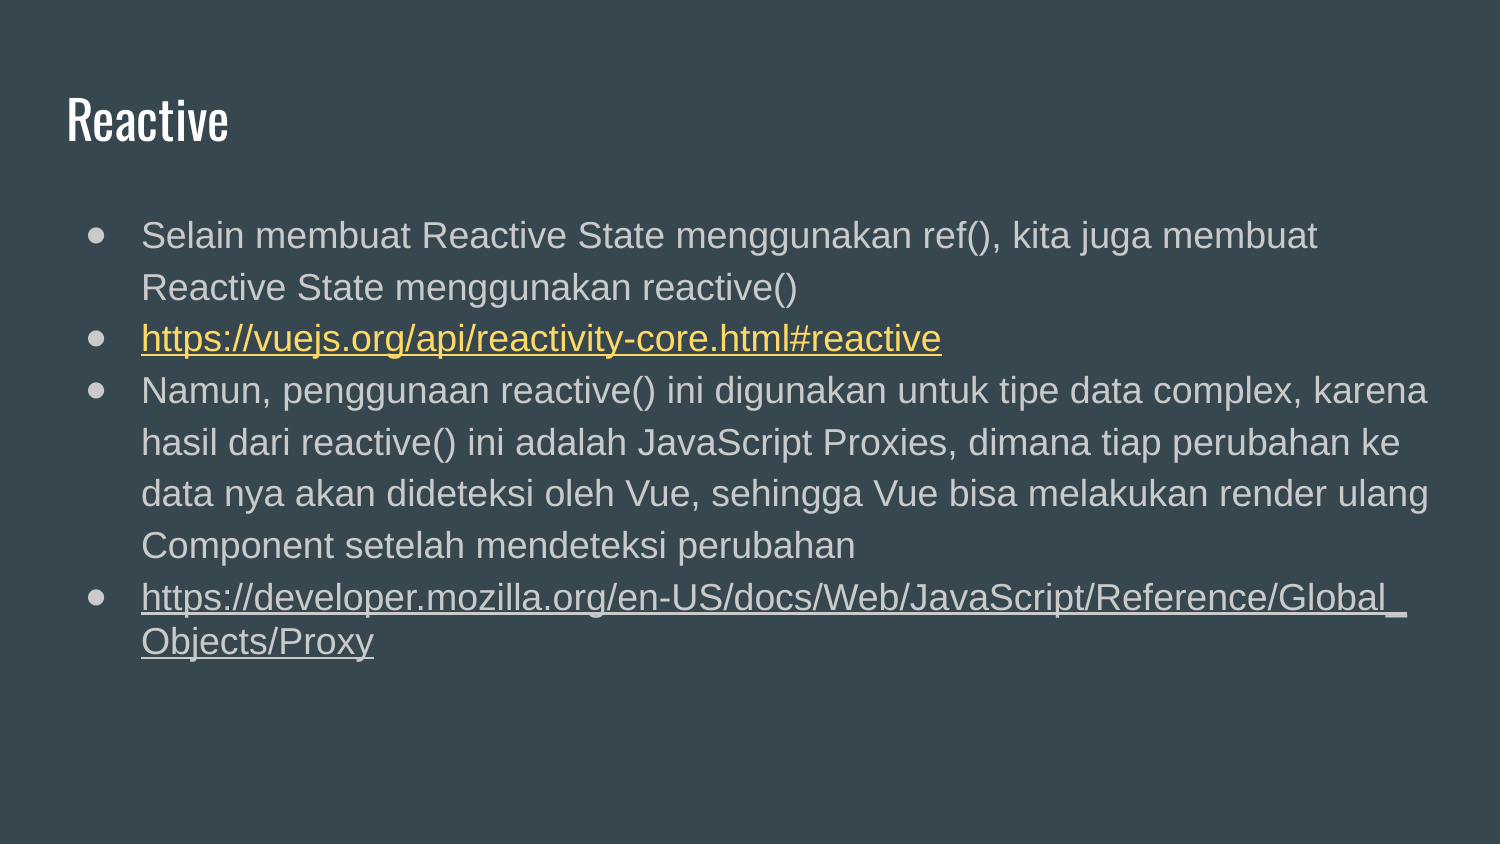

# Reactive
Selain membuat Reactive State menggunakan ref(), kita juga membuat Reactive State menggunakan reactive()
https://vuejs.org/api/reactivity-core.html#reactive
Namun, penggunaan reactive() ini digunakan untuk tipe data complex, karena hasil dari reactive() ini adalah JavaScript Proxies, dimana tiap perubahan ke data nya akan dideteksi oleh Vue, sehingga Vue bisa melakukan render ulang Component setelah mendeteksi perubahan
https://developer.mozilla.org/en-US/docs/Web/JavaScript/Reference/Global_Objects/Proxy